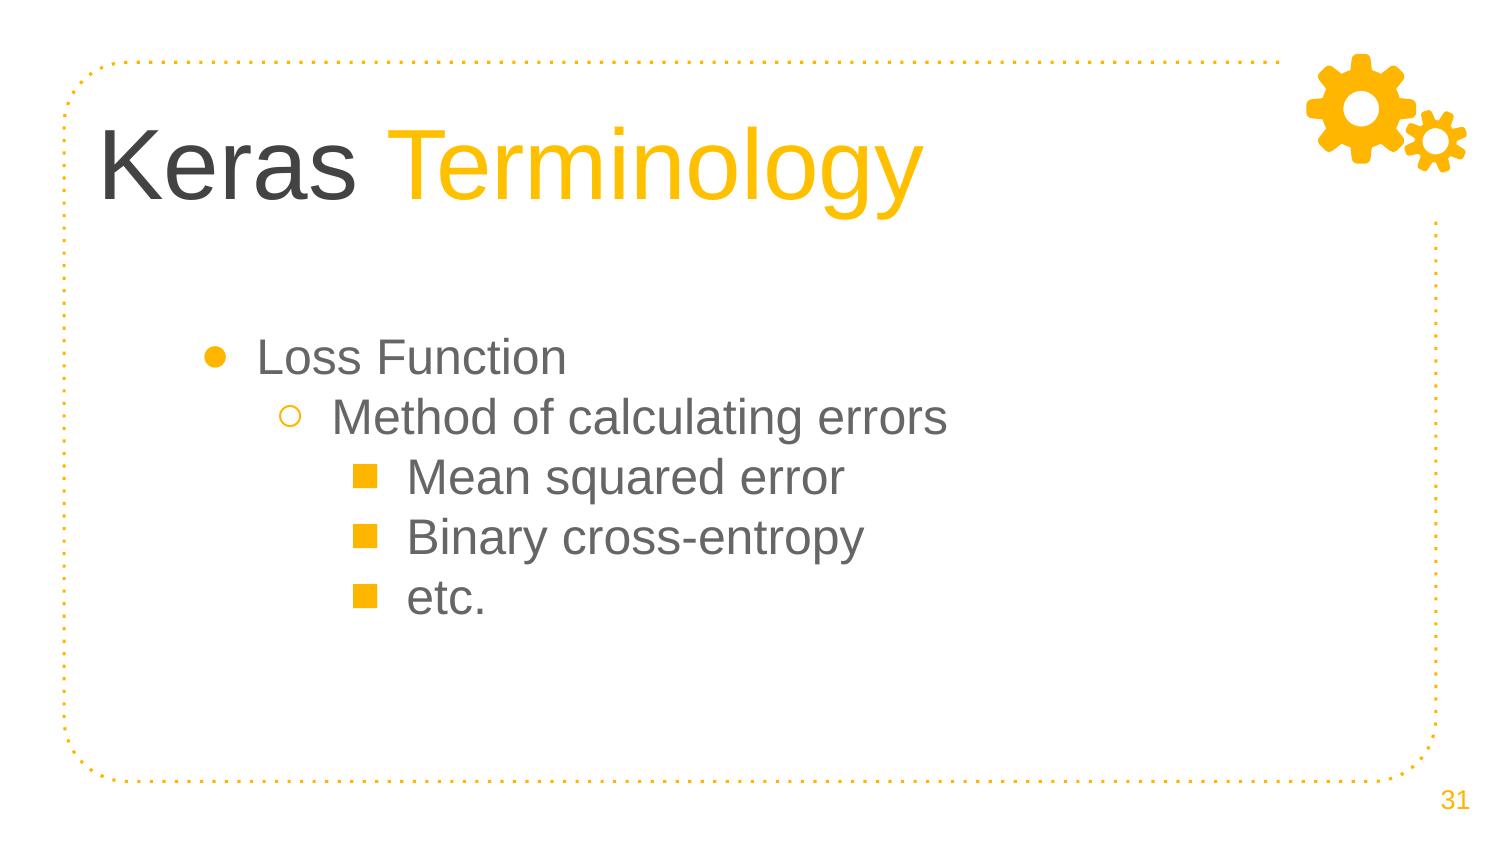

# Keras Terminology
Loss Function
Method of calculating errors
Mean squared error
Binary cross-entropy
etc.

31